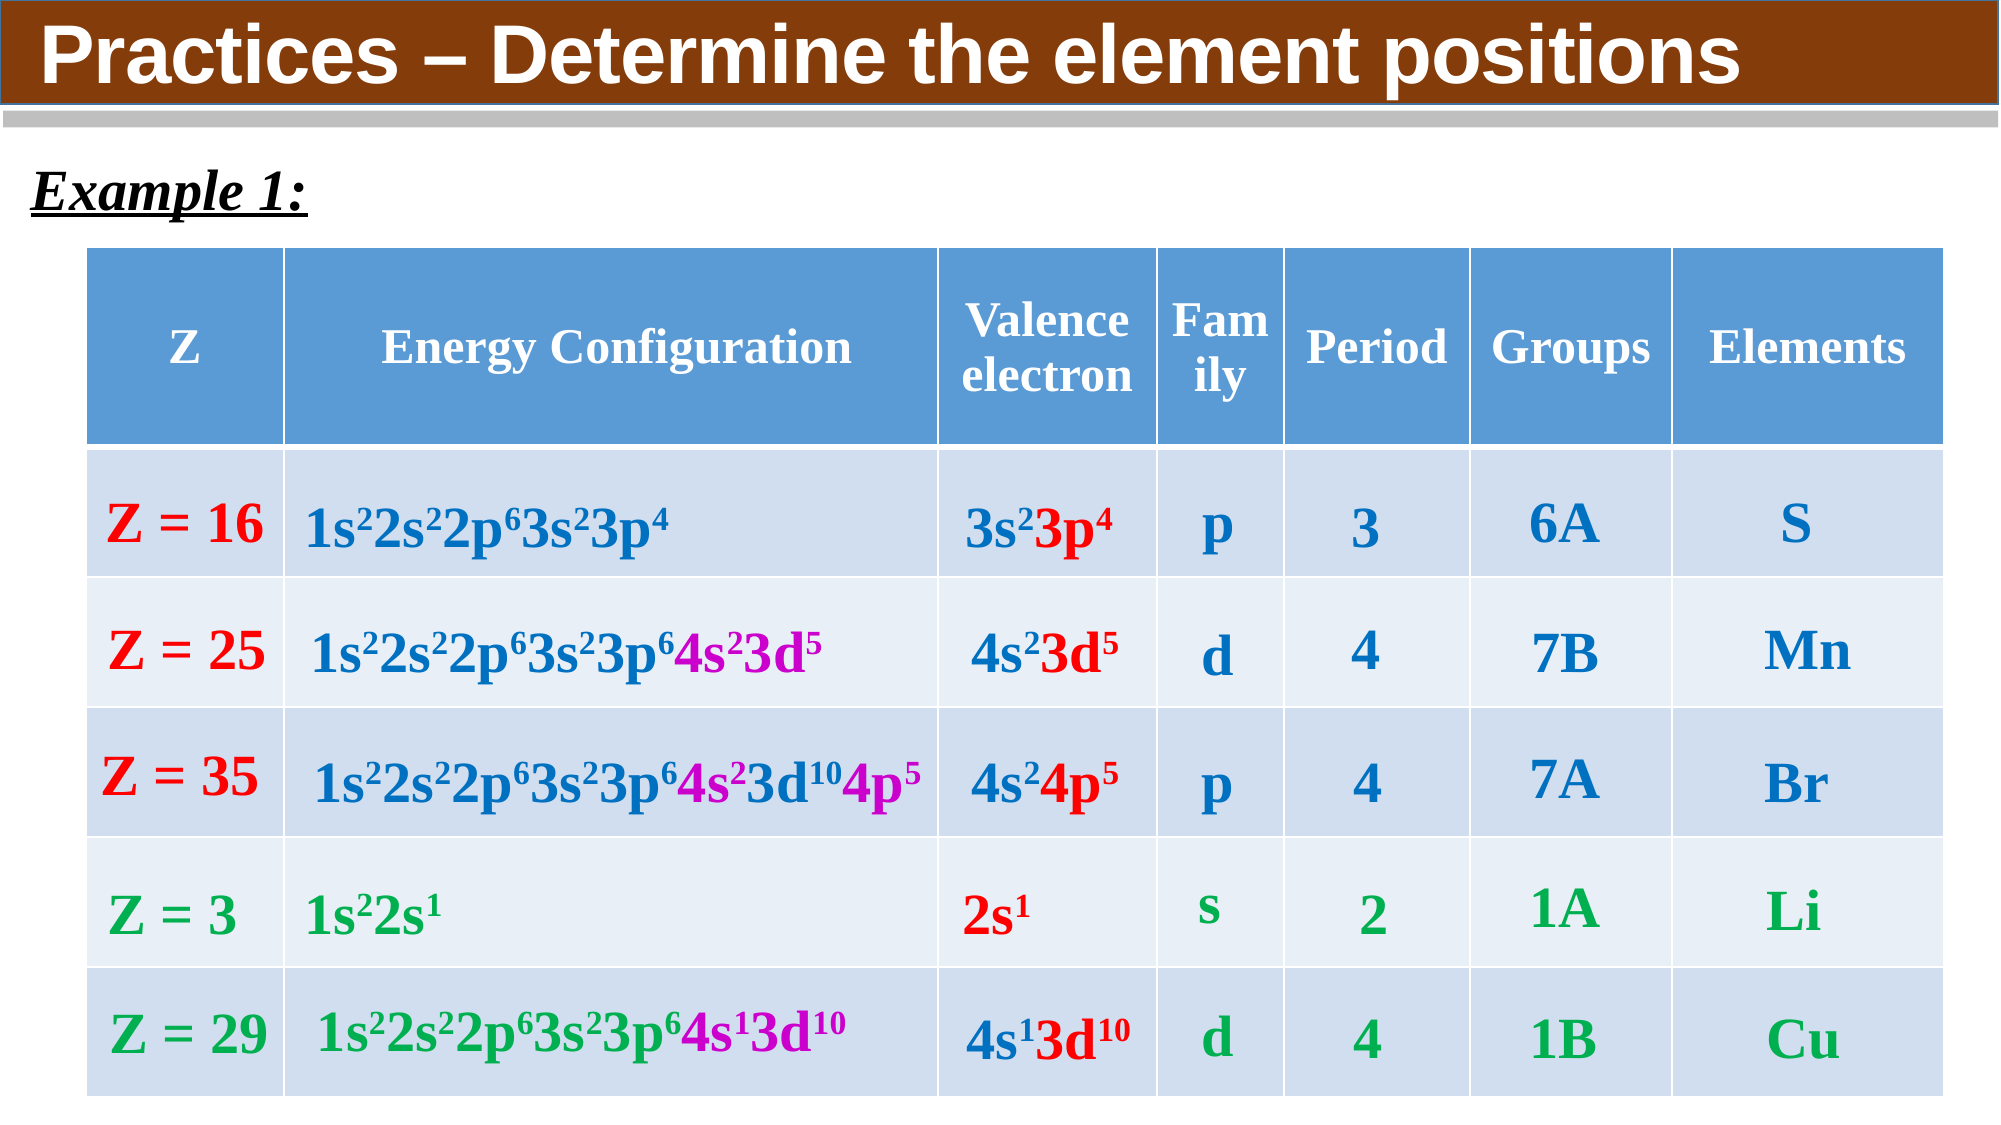

Practices – Determine the element positions

Example 1:
| Z | Energy Configuration | Valence electron | Family | Period | Groups | Elements |
| --- | --- | --- | --- | --- | --- | --- |
|  |  |  |  |  |  |  |
|  |  |  |  |  |  |  |
|  |  |  |  |  |  |  |
|  |  |  |  |  |  |  |
|  |  |  |  |  |  |  |
Z = 16
p
6A
S
1s22s22p63s23p4
3s23p4
3
4
Mn
1s22s22p63s23p64s23d5
4s23d5
7B
d
Z = 25
Z = 35
7A
1s22s22p63s23p64s23d104p5
4s24p5
p
4
Br
s
1A
Li
1s22s1
Z = 3
2s1
2
1s22s22p63s23p64s13d10
Z = 29
d
4
1B
Cu
4s13d10